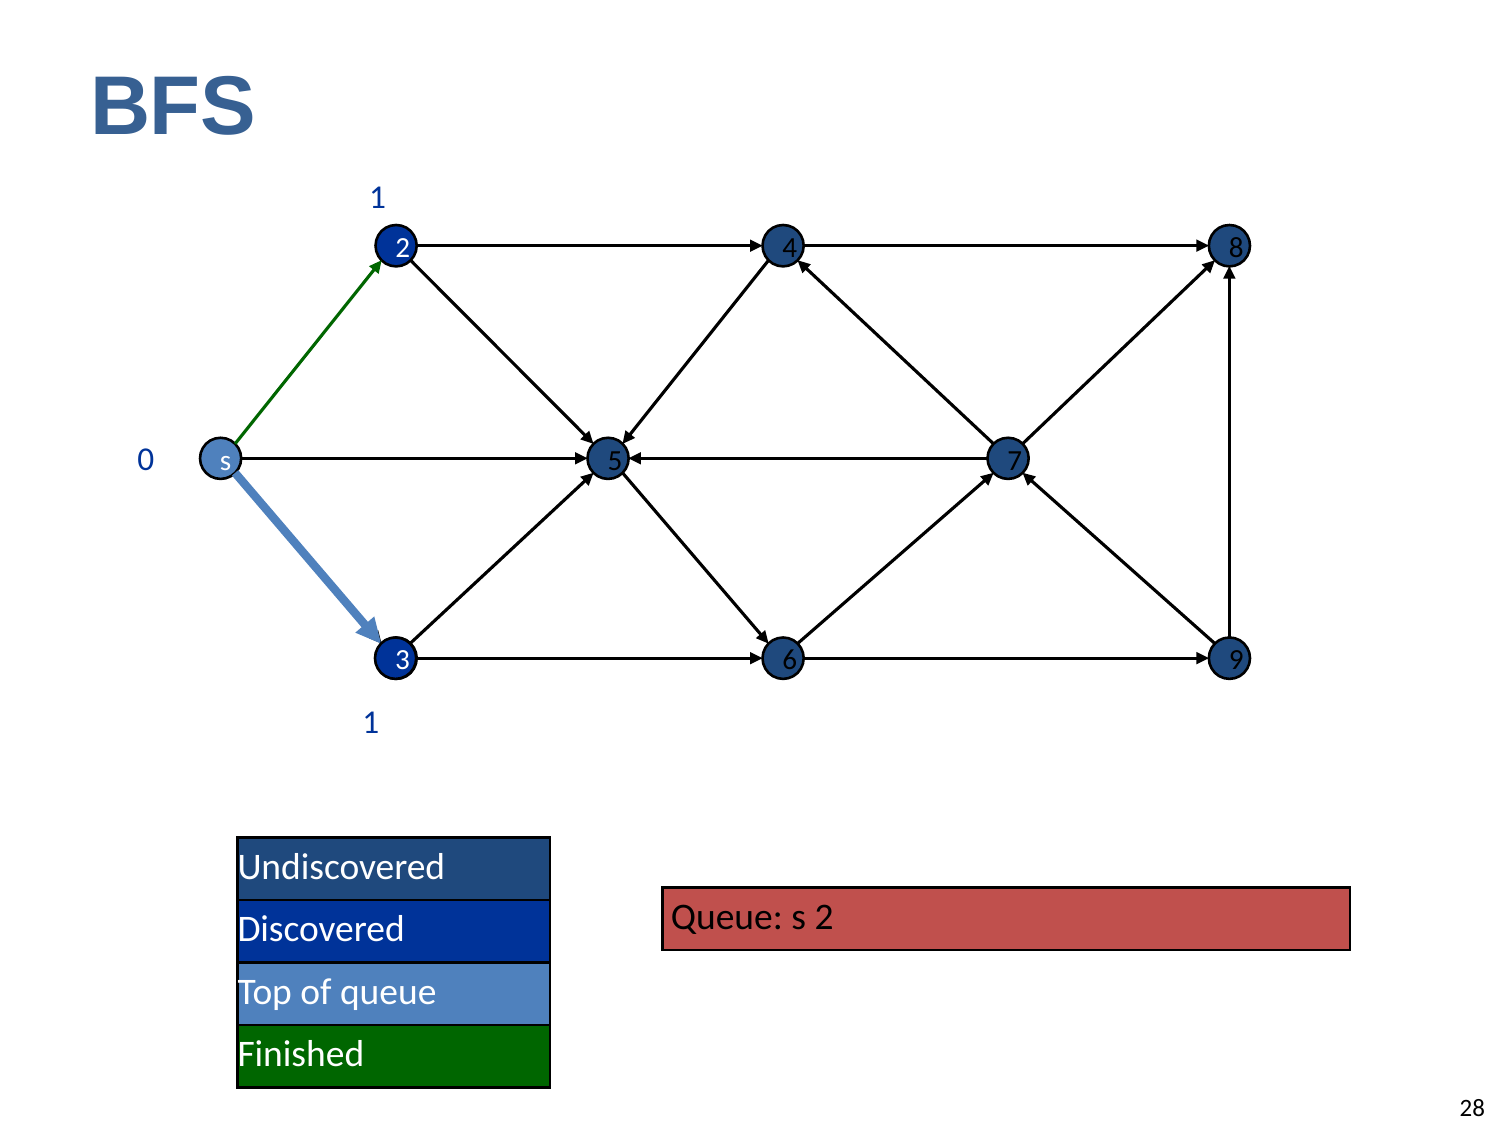

# BFS
1
2
4
8
0
s
5
7
3
3
6
9
1
Undiscovered
 Queue: s 2
Discovered
Top of queue
Finished
28